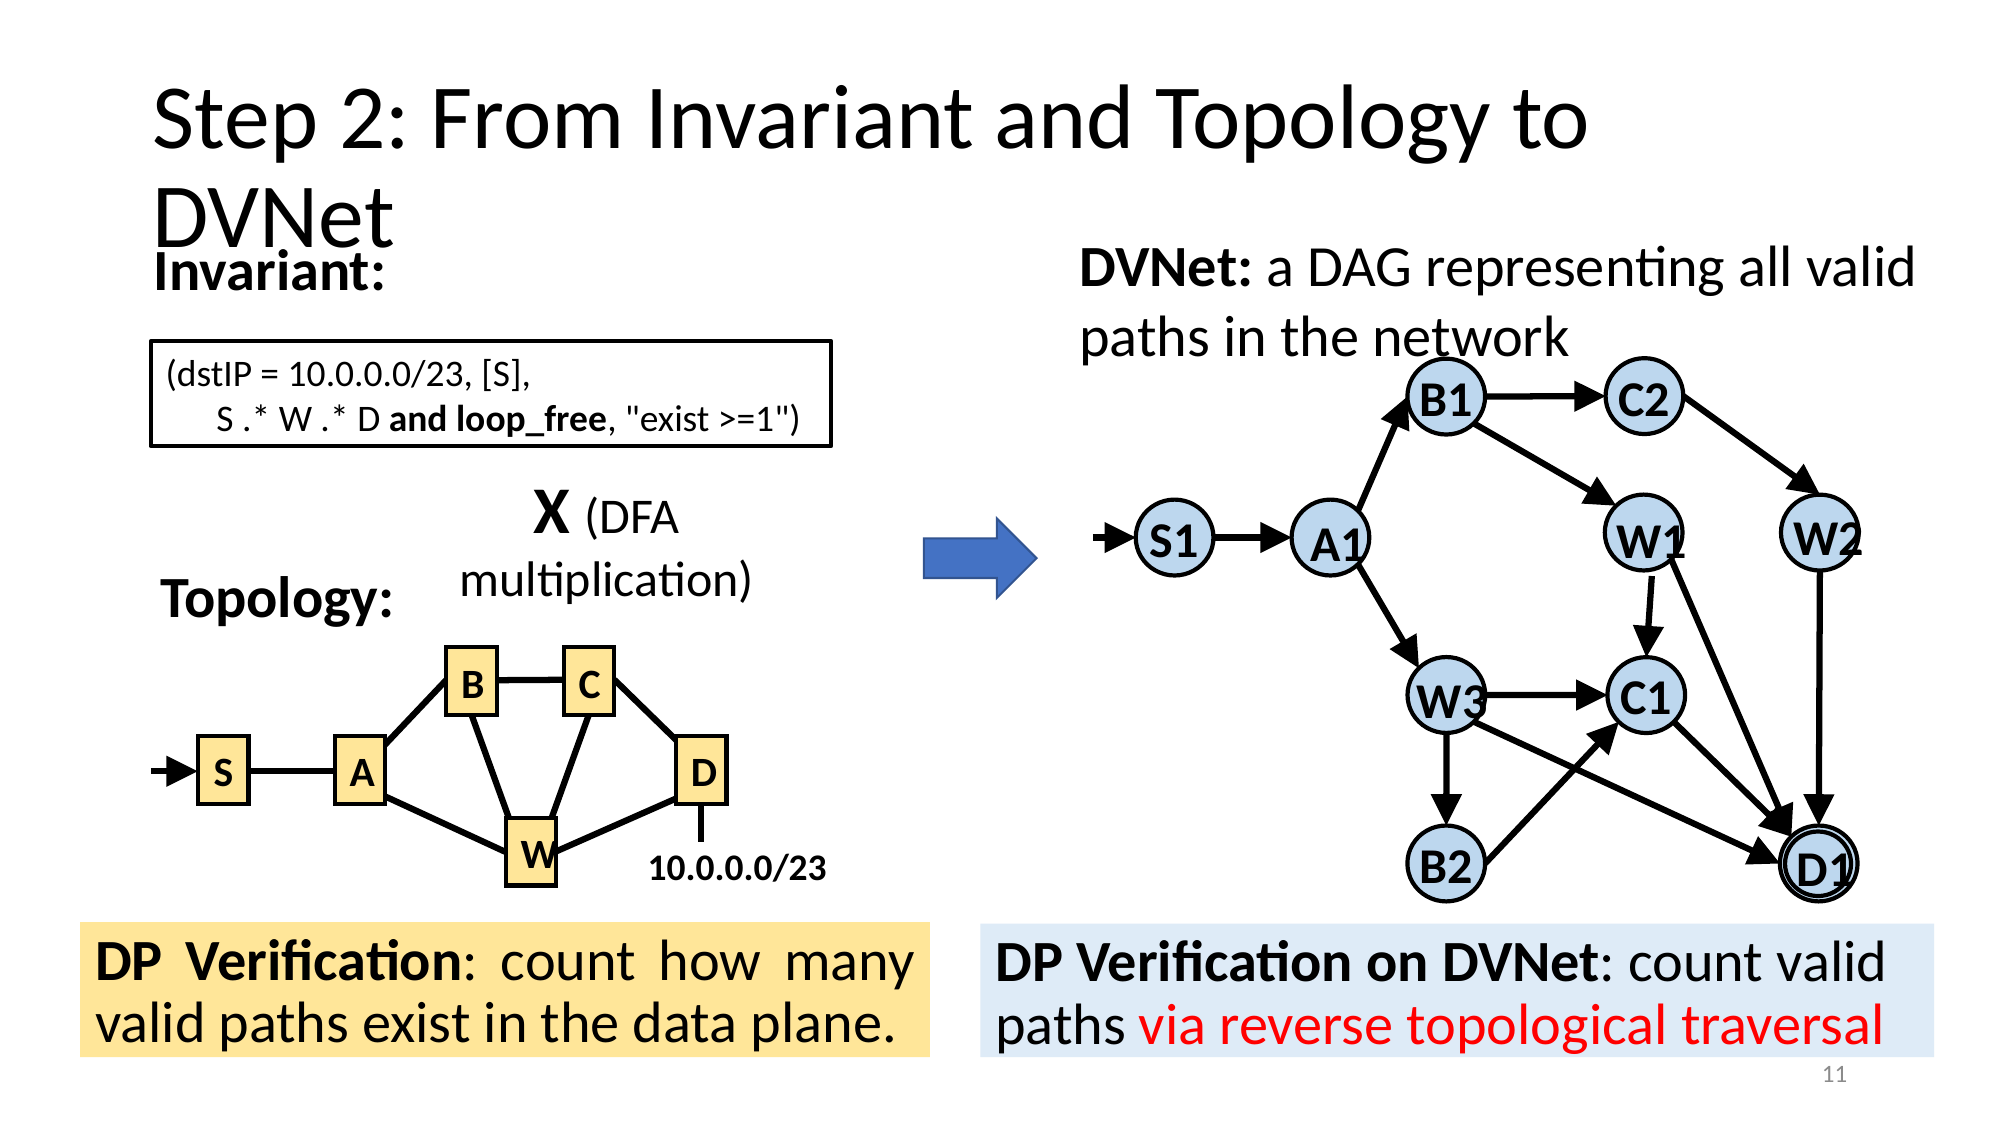

# Step 2: From Invariant and Topology to DVNet
DVNet: a DAG representing all valid paths in the network
Invariant:
(dstIP = 10.0.0.0/23, [S],
      S .* W .* D and loop_free, "exist >=1")
C2
B1

W1

W2
S1

A1

W3
C1
B2

D1

X (DFA multiplication)

Topology:
B
C
10.0.0.0/23
S
A
D
W
DP Verification: count how many valid paths exist in the data plane.
DP Verification on DVNet: count valid paths via reverse topological traversal

11